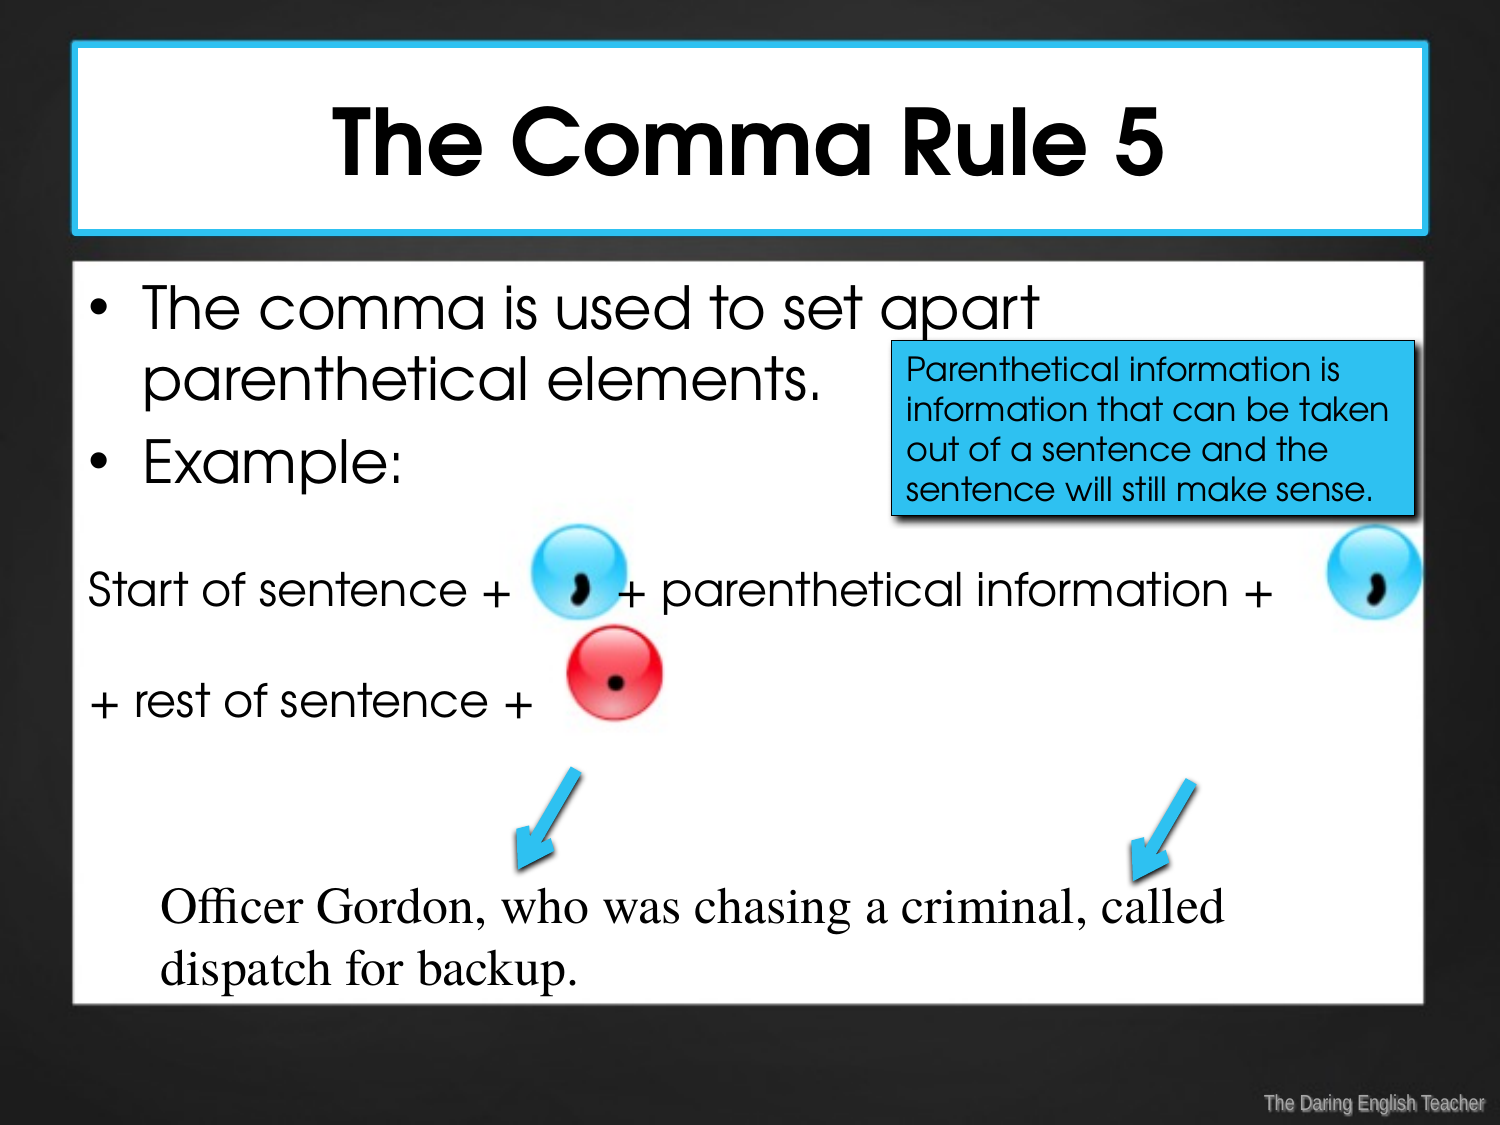

# The Comma Rule 5
The comma is used to set apart parenthetical elements.
Example:
Start of sentence +        + parenthetical information +         + rest of sentence +

Officer Gordon, who was chasing a criminal, called dispatch for backup.

Parenthetical information is information that can be taken out of a sentence and the sentence will still make sense.